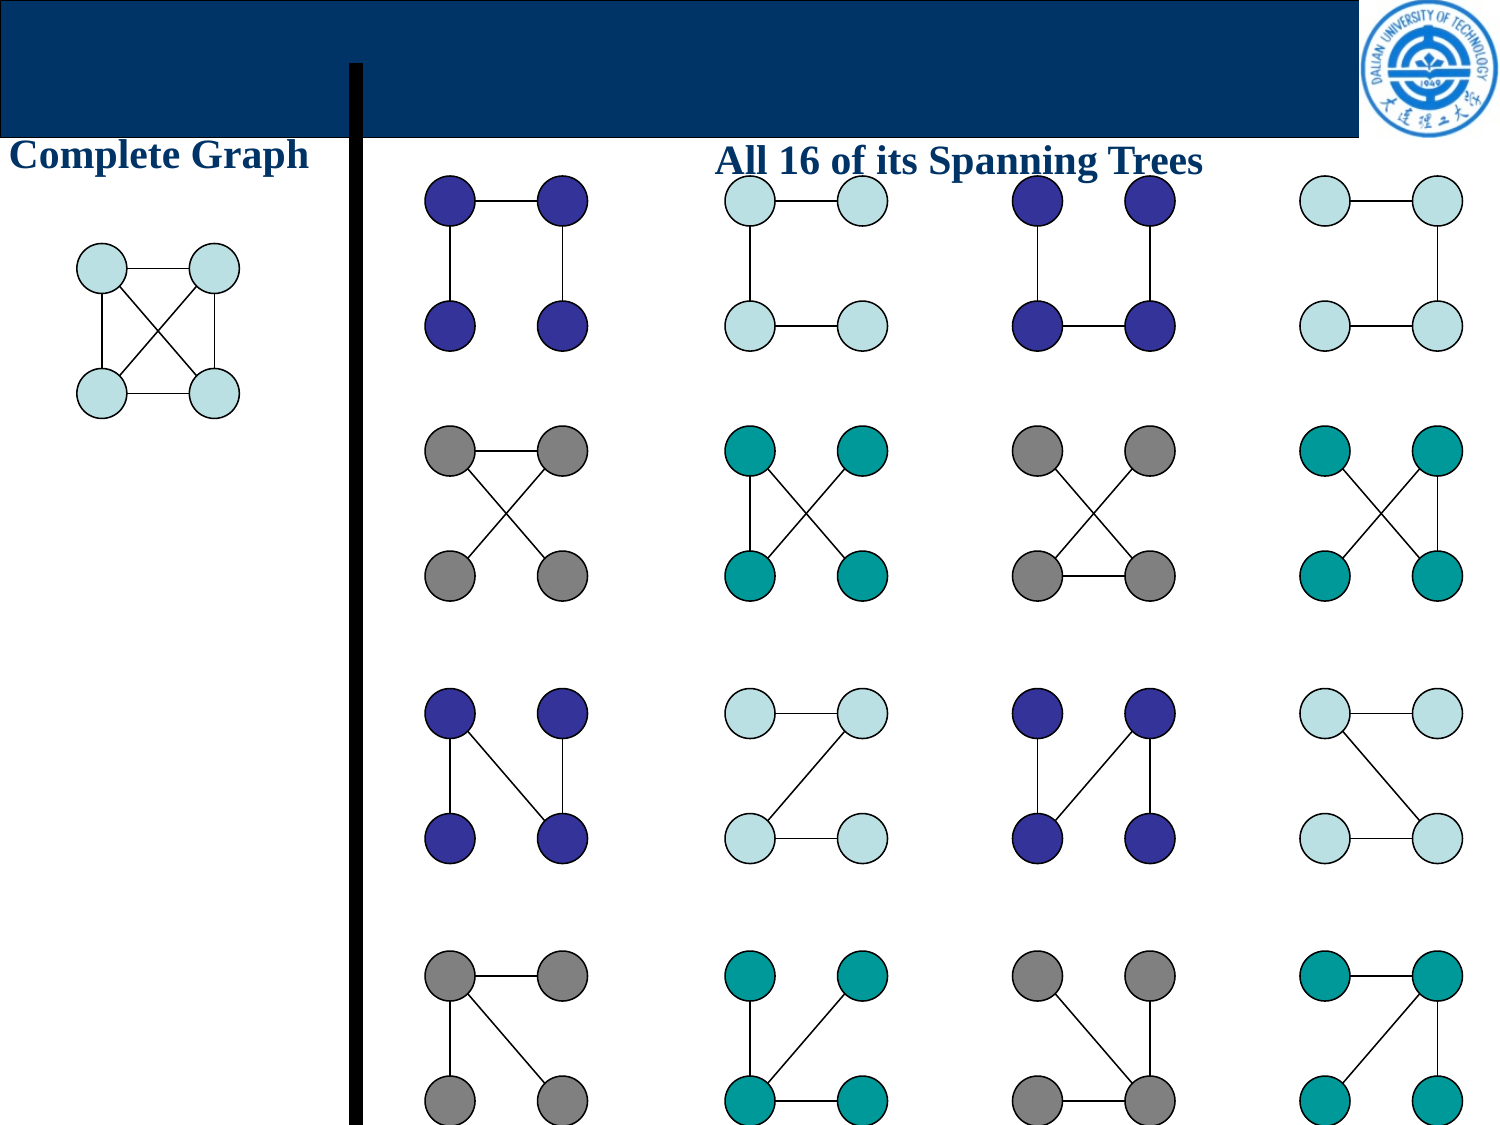

Complete Graph
All 16 of its Spanning Trees